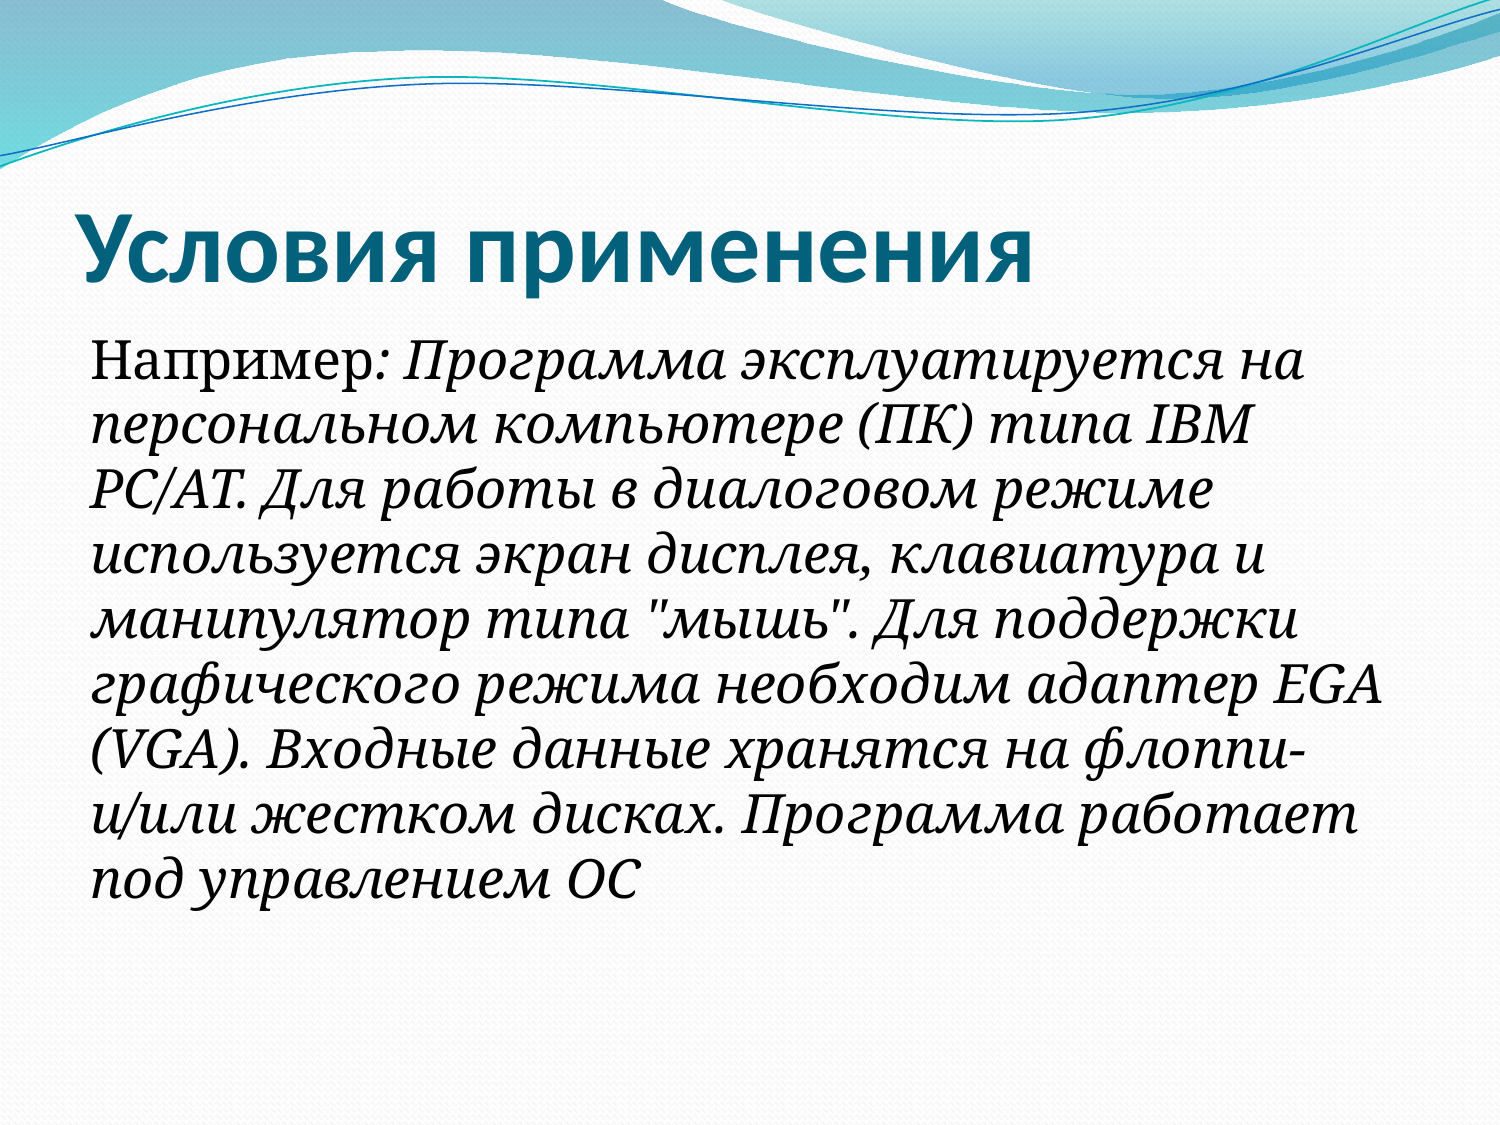

# Условия применения
Например: Программа эксплуатируется на персональном компьютере (ПК) типа IBM PC/AT. Для работы в диалоговом режиме используется экран дисплея, клавиатура и манипулятор типа "мышь". Для поддержки графического режима необходим адаптер EGA (VGA). Входные данные хранятся на флоппи- и/или жестком дисках. Программа работает под управлением ОС